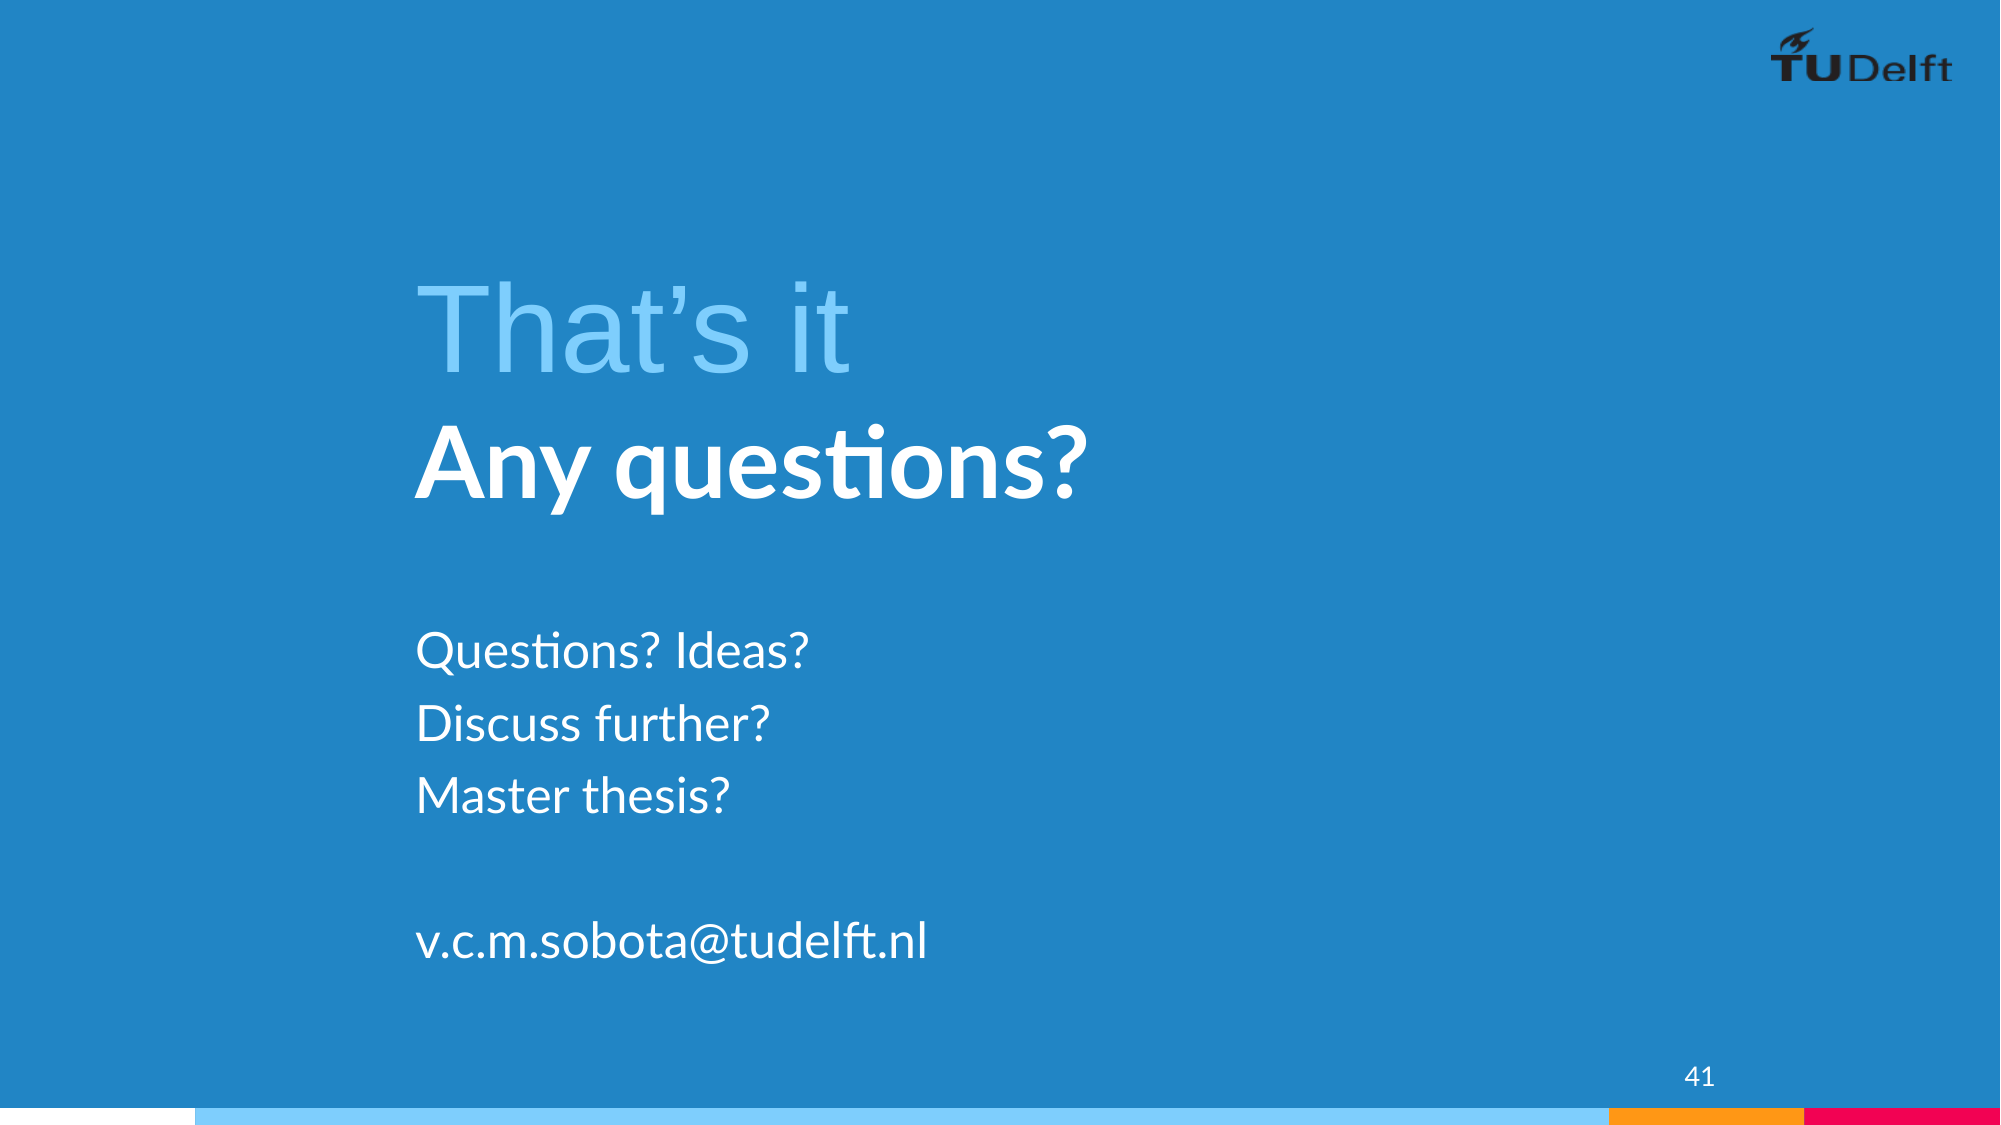

That’s it
Any questions?
Questions? Ideas?
Discuss further?
Master thesis?

v.c.m.sobota@tudelft.nl
41